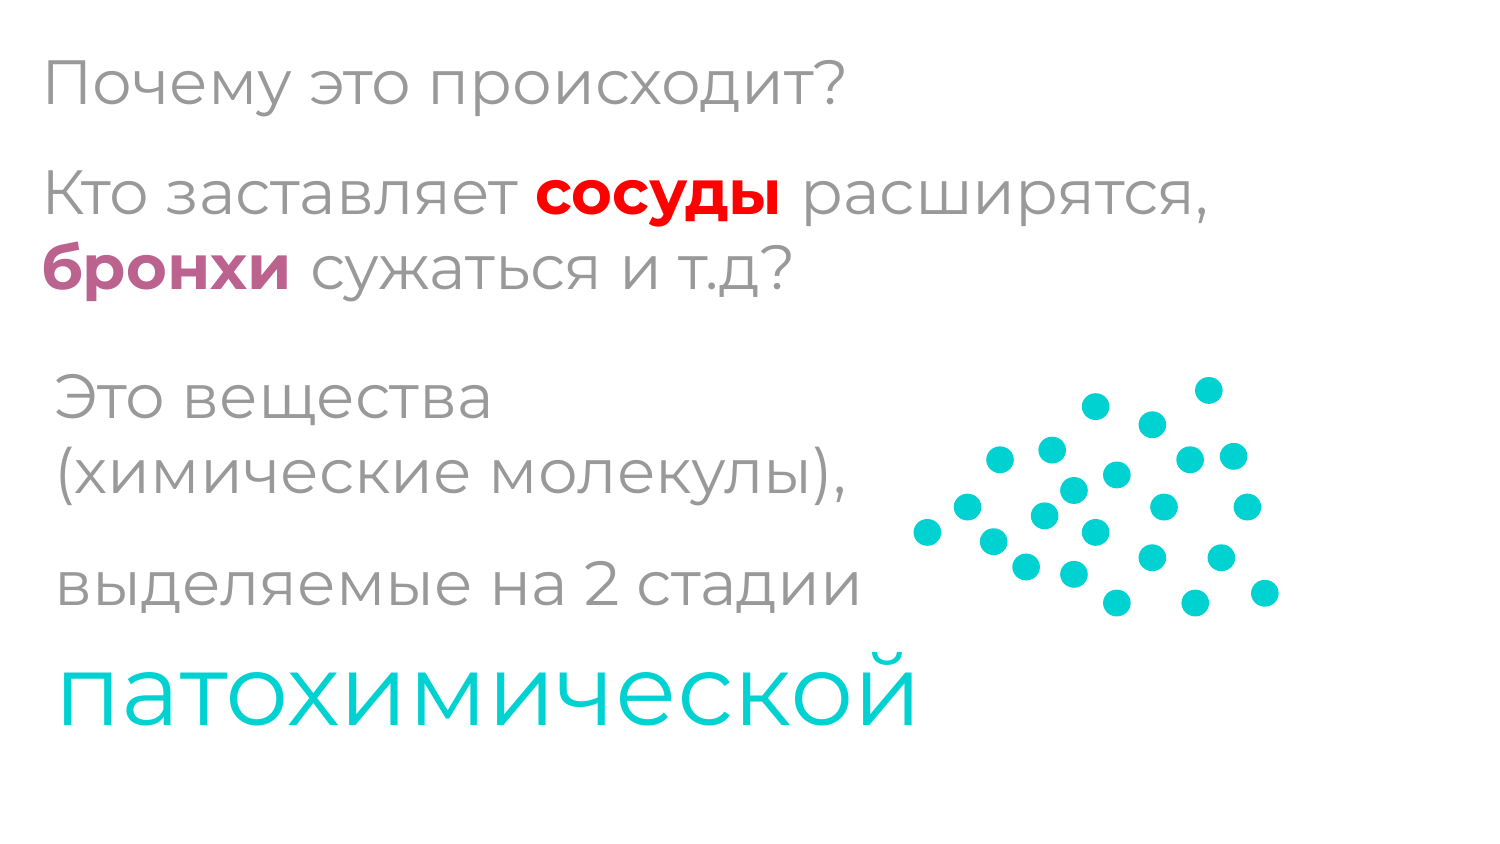

# Почему это происходит?

Кто заставляет сосуды расширятся, бронхи сужаться и т.д?

Это вещества
(химические молекулы),
выделяемые на 2 стадии патохимической